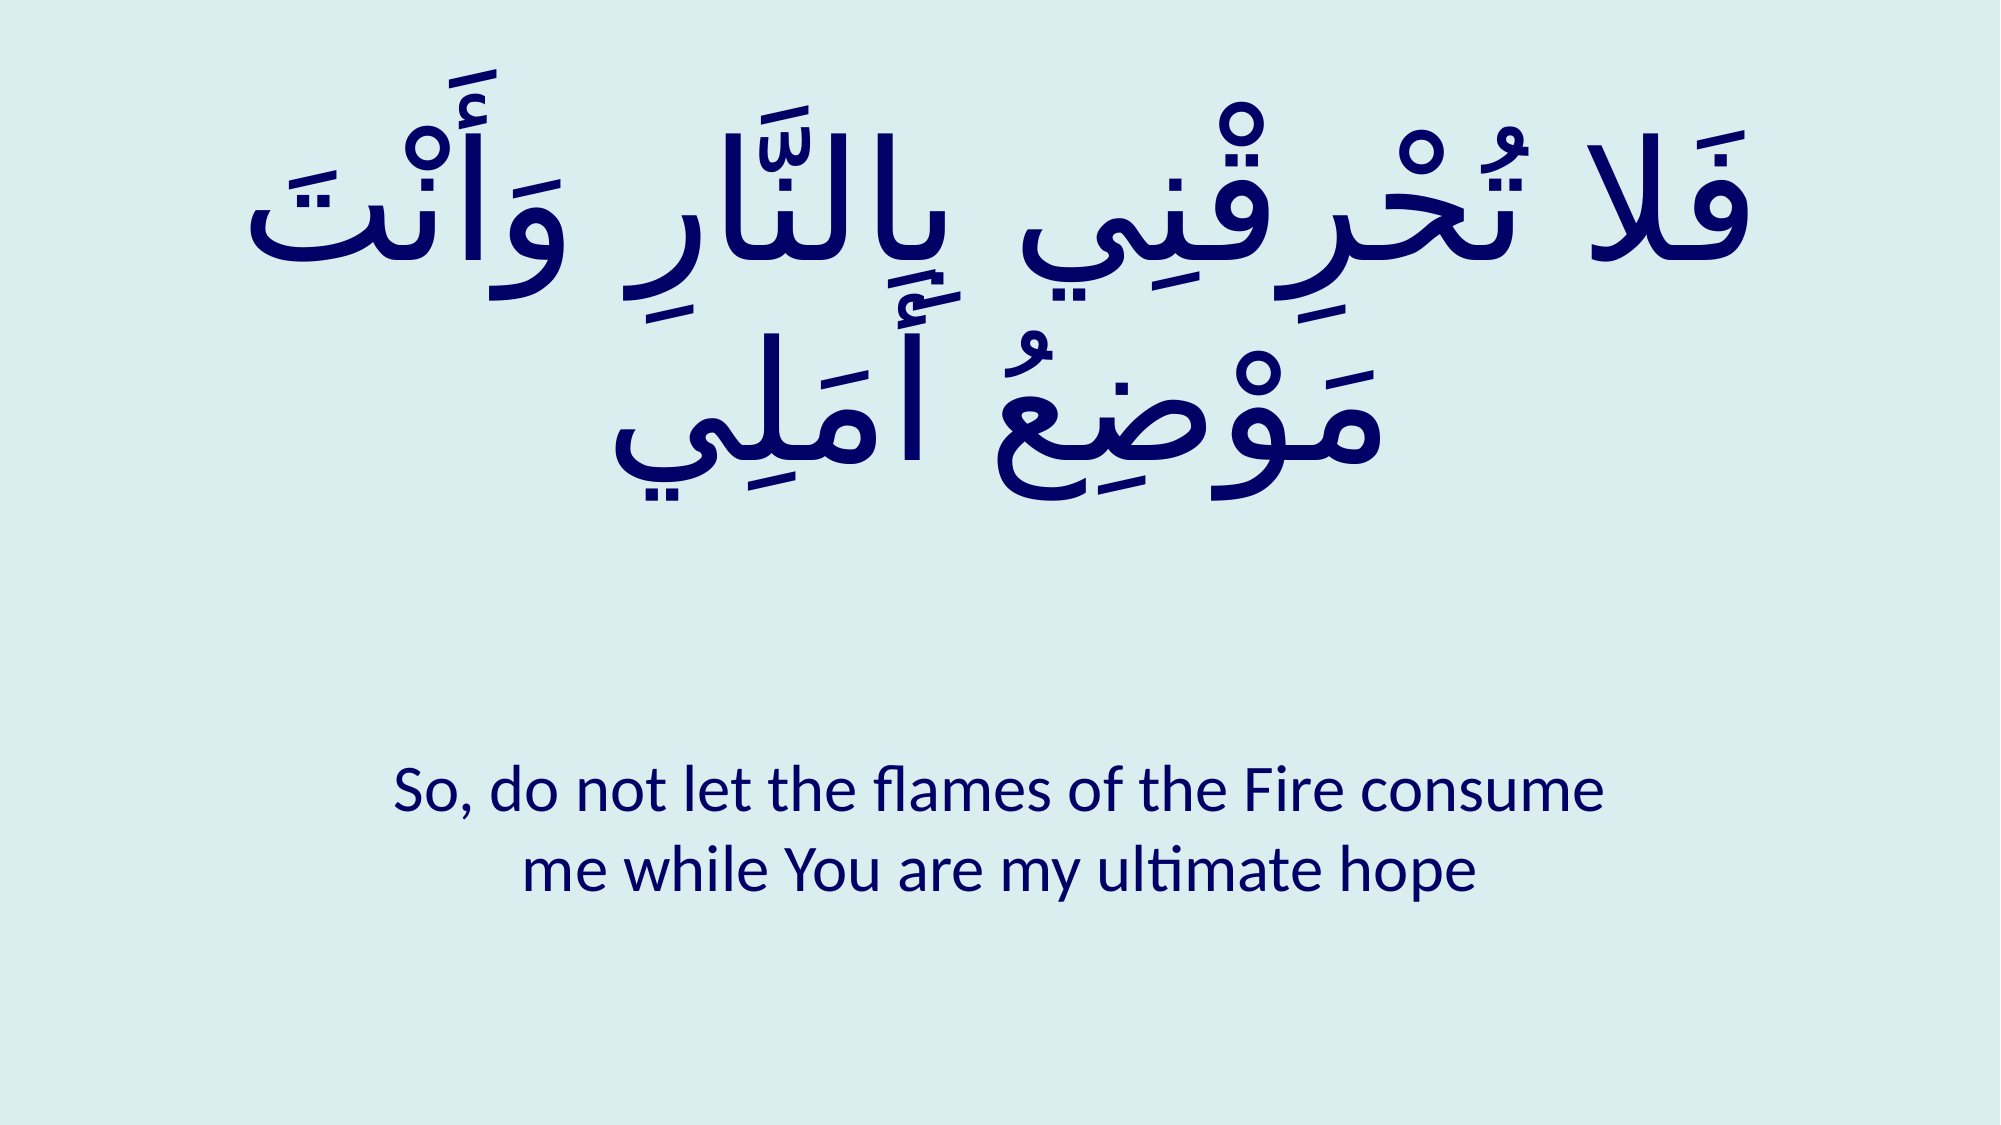

# فَلا تُحْرِقْنِي بِالنَّارِ وَأَنْتَ مَوْضِعُ أَمَلِي
So, do not let the flames of the Fire consume me while You are my ultimate hope